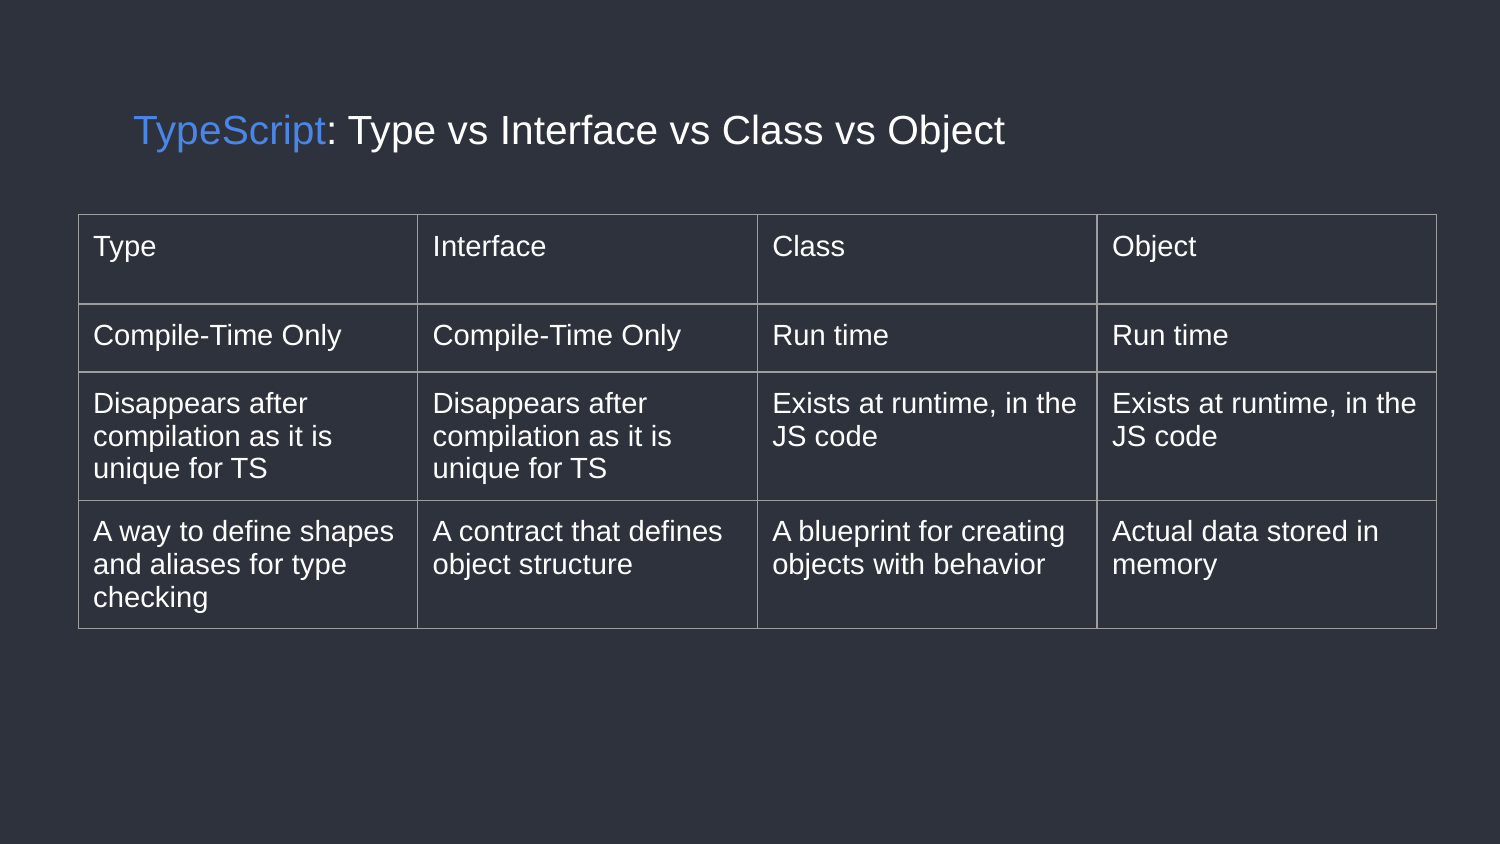

# TypeScript: Type vs Interface vs Class vs Object
| Type | Interface | Class | Object |
| --- | --- | --- | --- |
| Compile-Time Only | Compile-Time Only | Run time | Run time |
| Disappears after compilation as it is unique for TS | Disappears after compilation as it is unique for TS | Exists at runtime, in the JS code | Exists at runtime, in the JS code |
| A way to define shapes and aliases for type checking | A contract that defines object structure | A blueprint for creating objects with behavior | Actual data stored in memory |